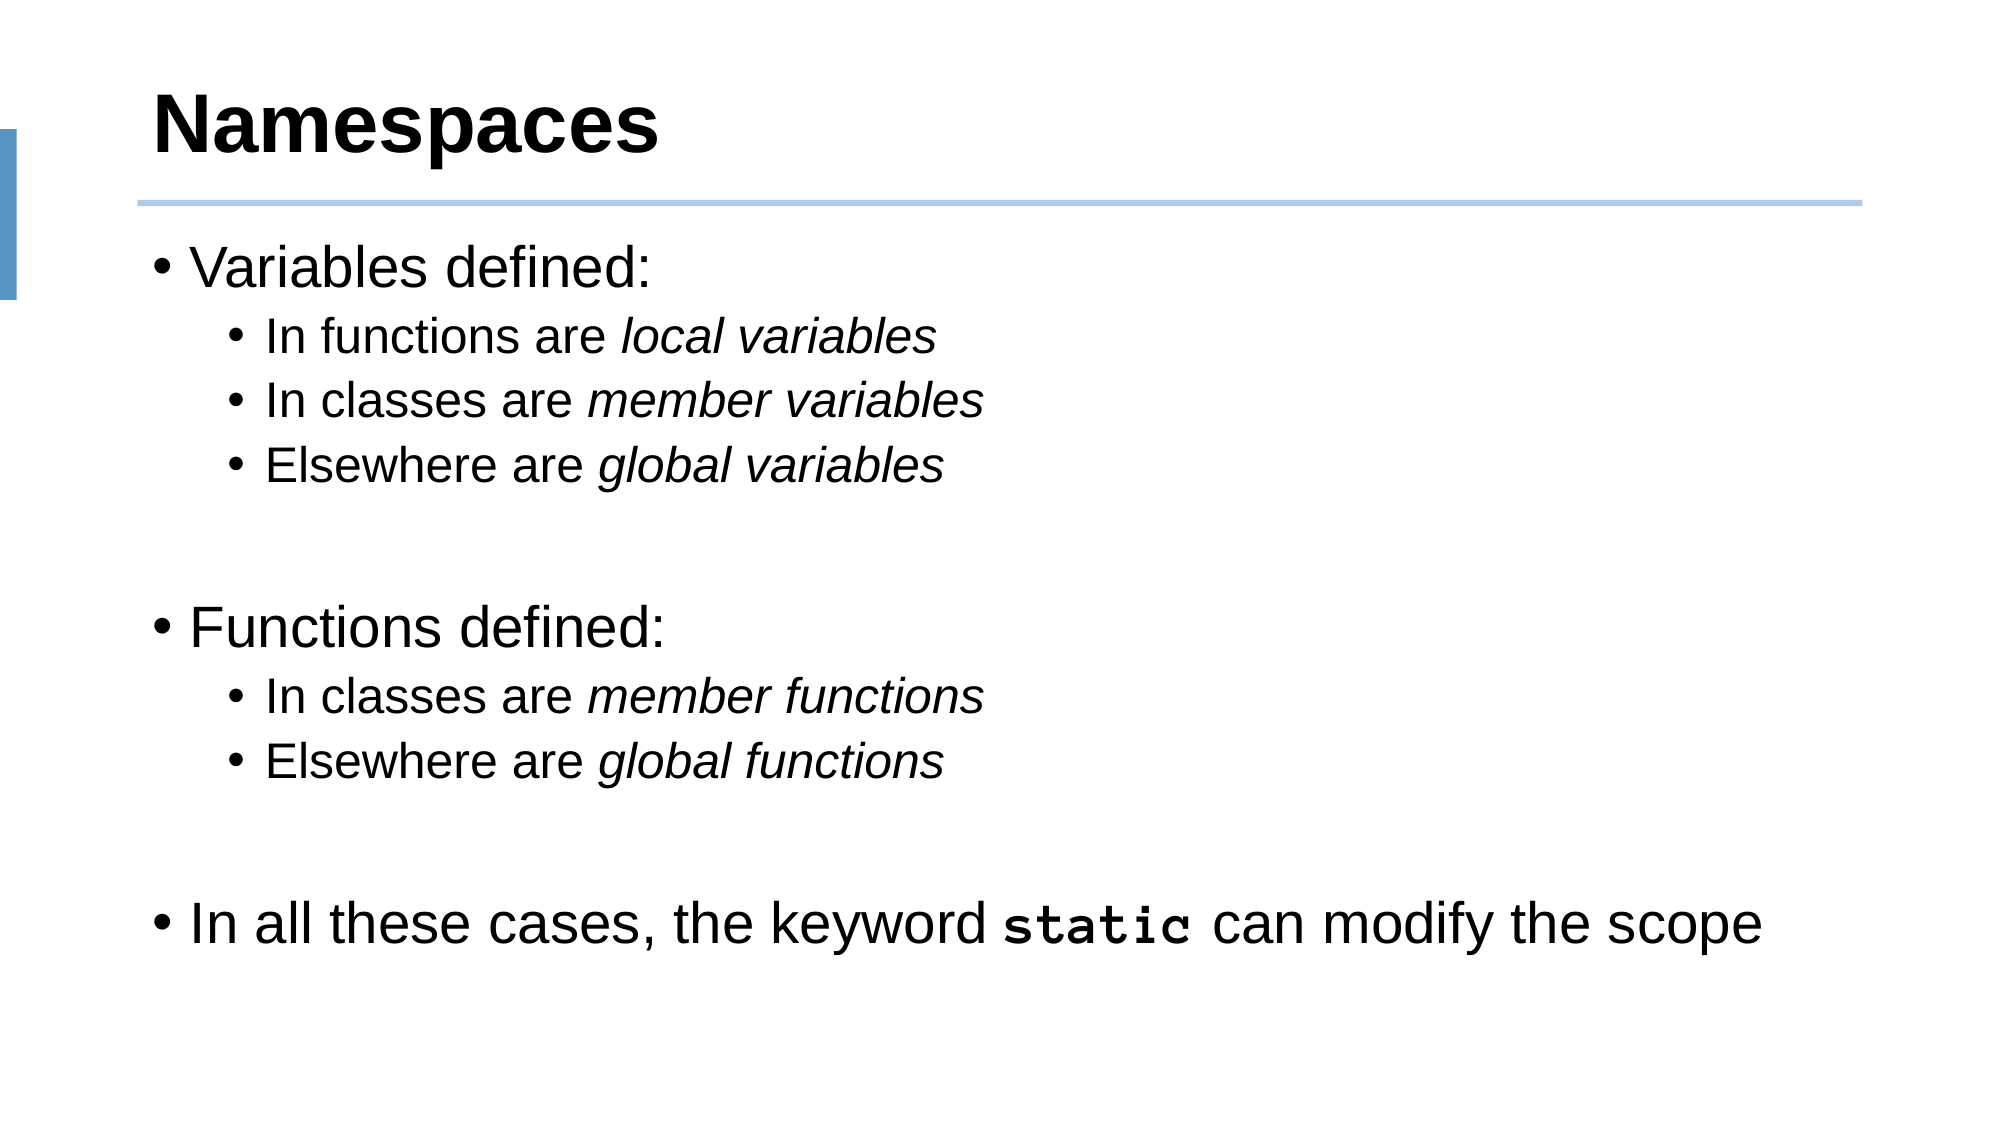

# Namespaces
Variables defined:
In functions are local variables
In classes are member variables
Elsewhere are global variables

Functions defined:
In classes are member functions
Elsewhere are global functions

In all these cases, the keyword static can modify the scope